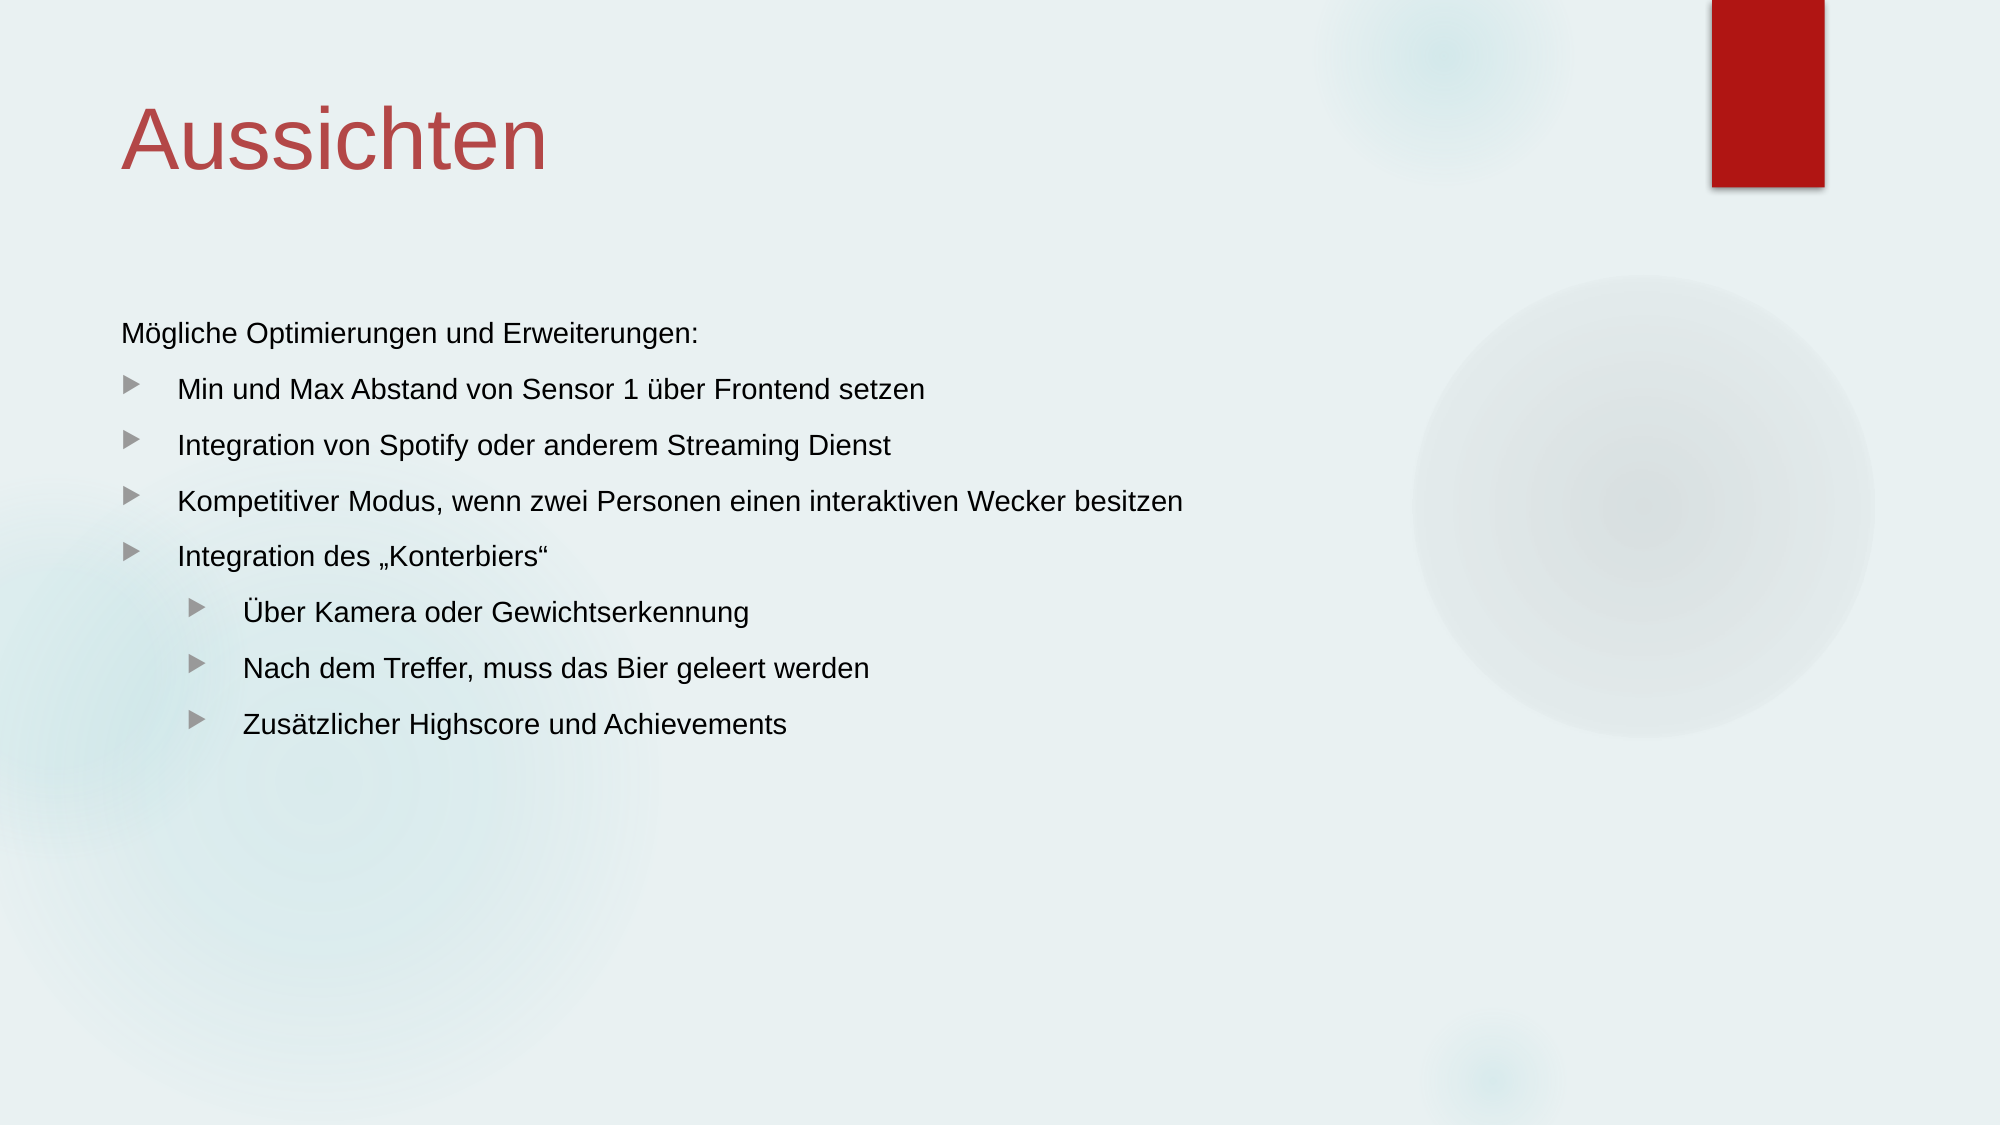

# Aussichten
Mögliche Optimierungen und Erweiterungen:
Min und Max Abstand von Sensor 1 über Frontend setzen
Integration von Spotify oder anderem Streaming Dienst
Kompetitiver Modus, wenn zwei Personen einen interaktiven Wecker besitzen
Integration des „Konterbiers“
Über Kamera oder Gewichtserkennung
Nach dem Treffer, muss das Bier geleert werden
Zusätzlicher Highscore und Achievements